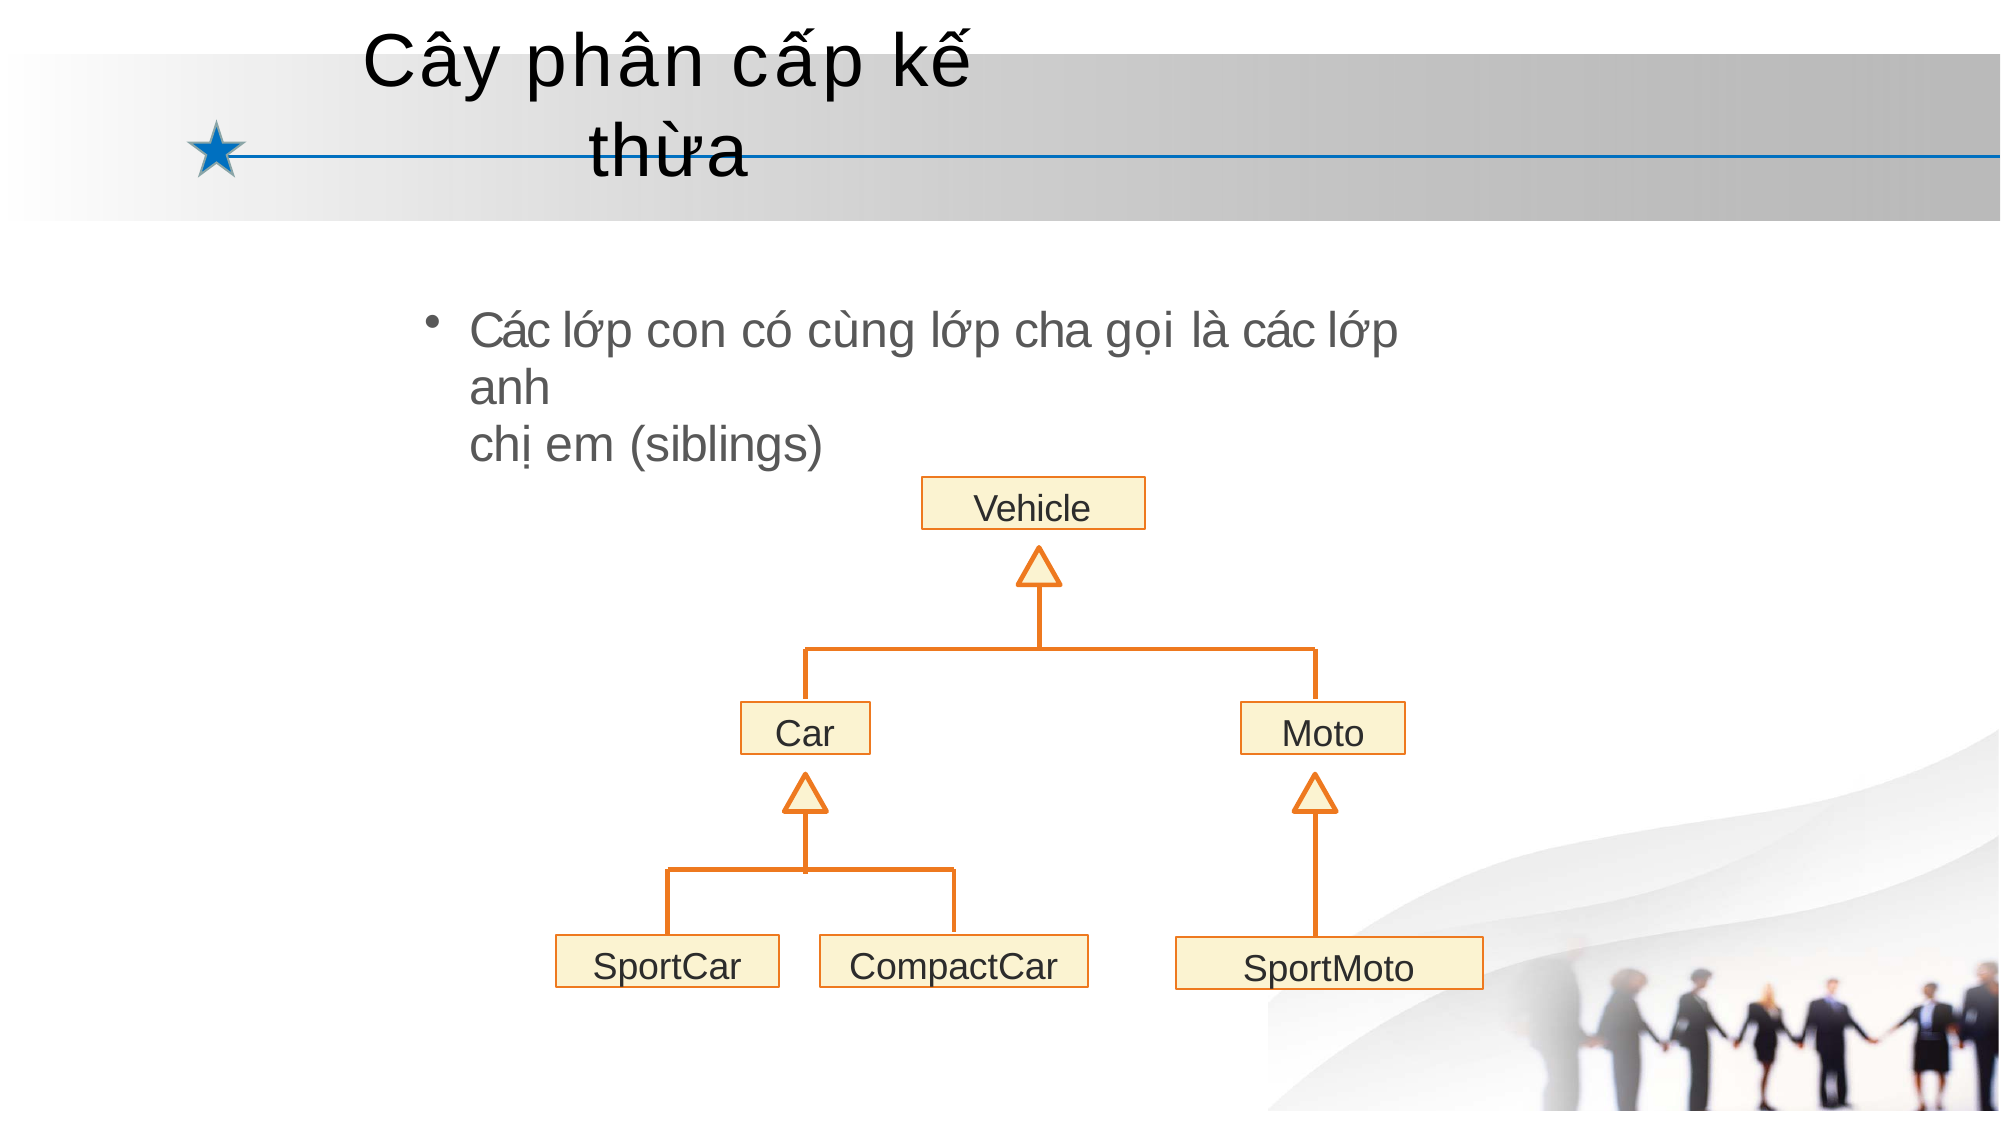

# Cây phân cấp kế thừa
Các lớp con có cùng lớp cha gọi là các lớp anh
chị em (siblings)
Vehicle

Car
Moto

SportCar
CompactCar
SportMoto
12